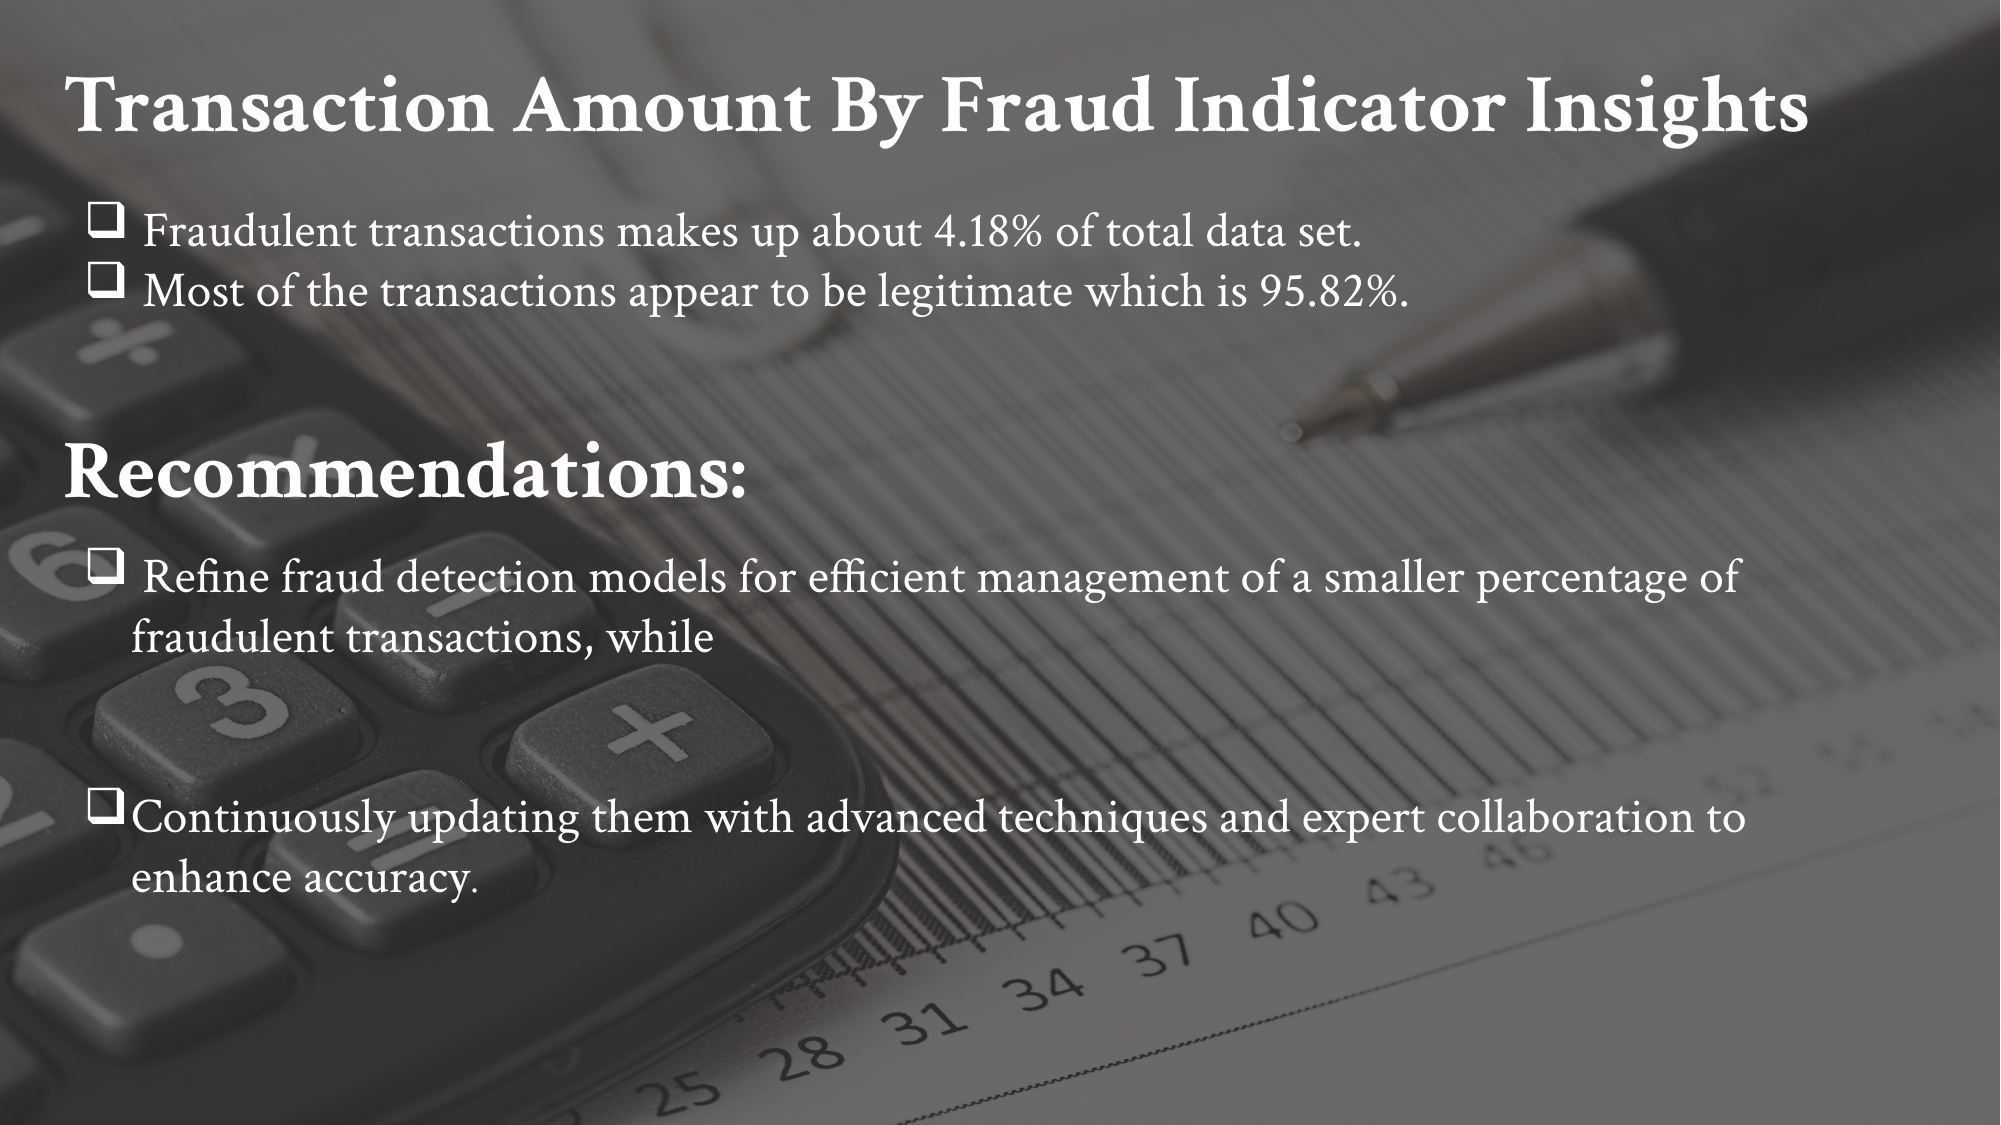

Transaction Amount By Fraud Indicator Insights

 Fraudulent transactions makes up about 4.18% of total data set.
 Most of the transactions appear to be legitimate which is 95.82%.
Recommendations:
 Refine fraud detection models for efficient management of a smaller percentage of fraudulent transactions, while

Continuously updating them with advanced techniques and expert collaboration to enhance accuracy.